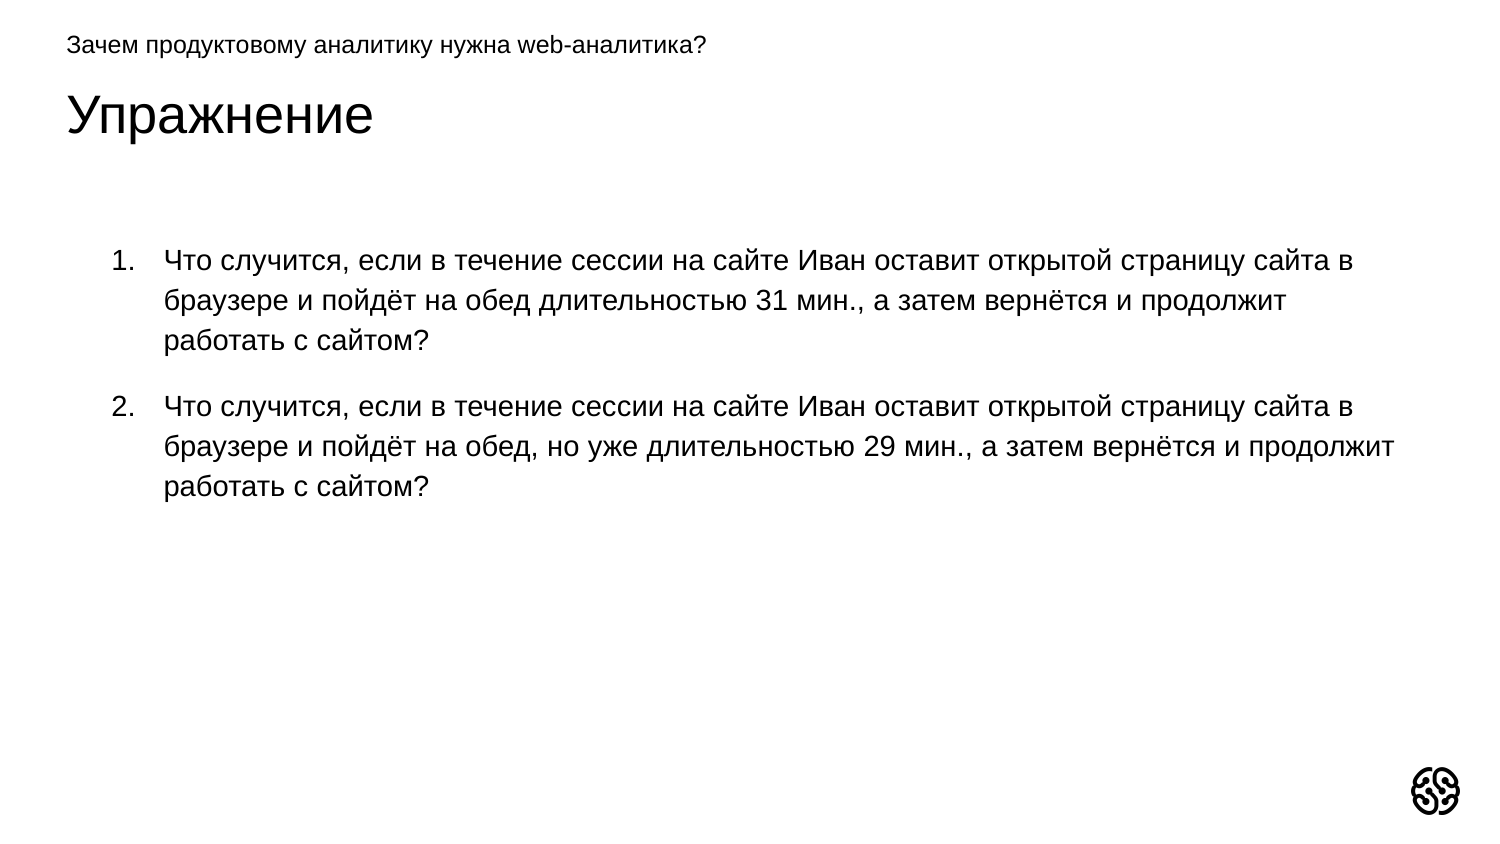

Зачем продуктовому аналитику нужна web-аналитика?
# Упражнение
Что случится, если в течение сессии на сайте Иван оставит открытой страницу сайта в браузере и пойдёт на обед длительностью 31 мин., а затем вернётся и продолжит работать с сайтом?
Что случится, если в течение сессии на сайте Иван оставит открытой страницу сайта в браузере и пойдёт на обед, но уже длительностью 29 мин., а затем вернётся и продолжит работать с сайтом?